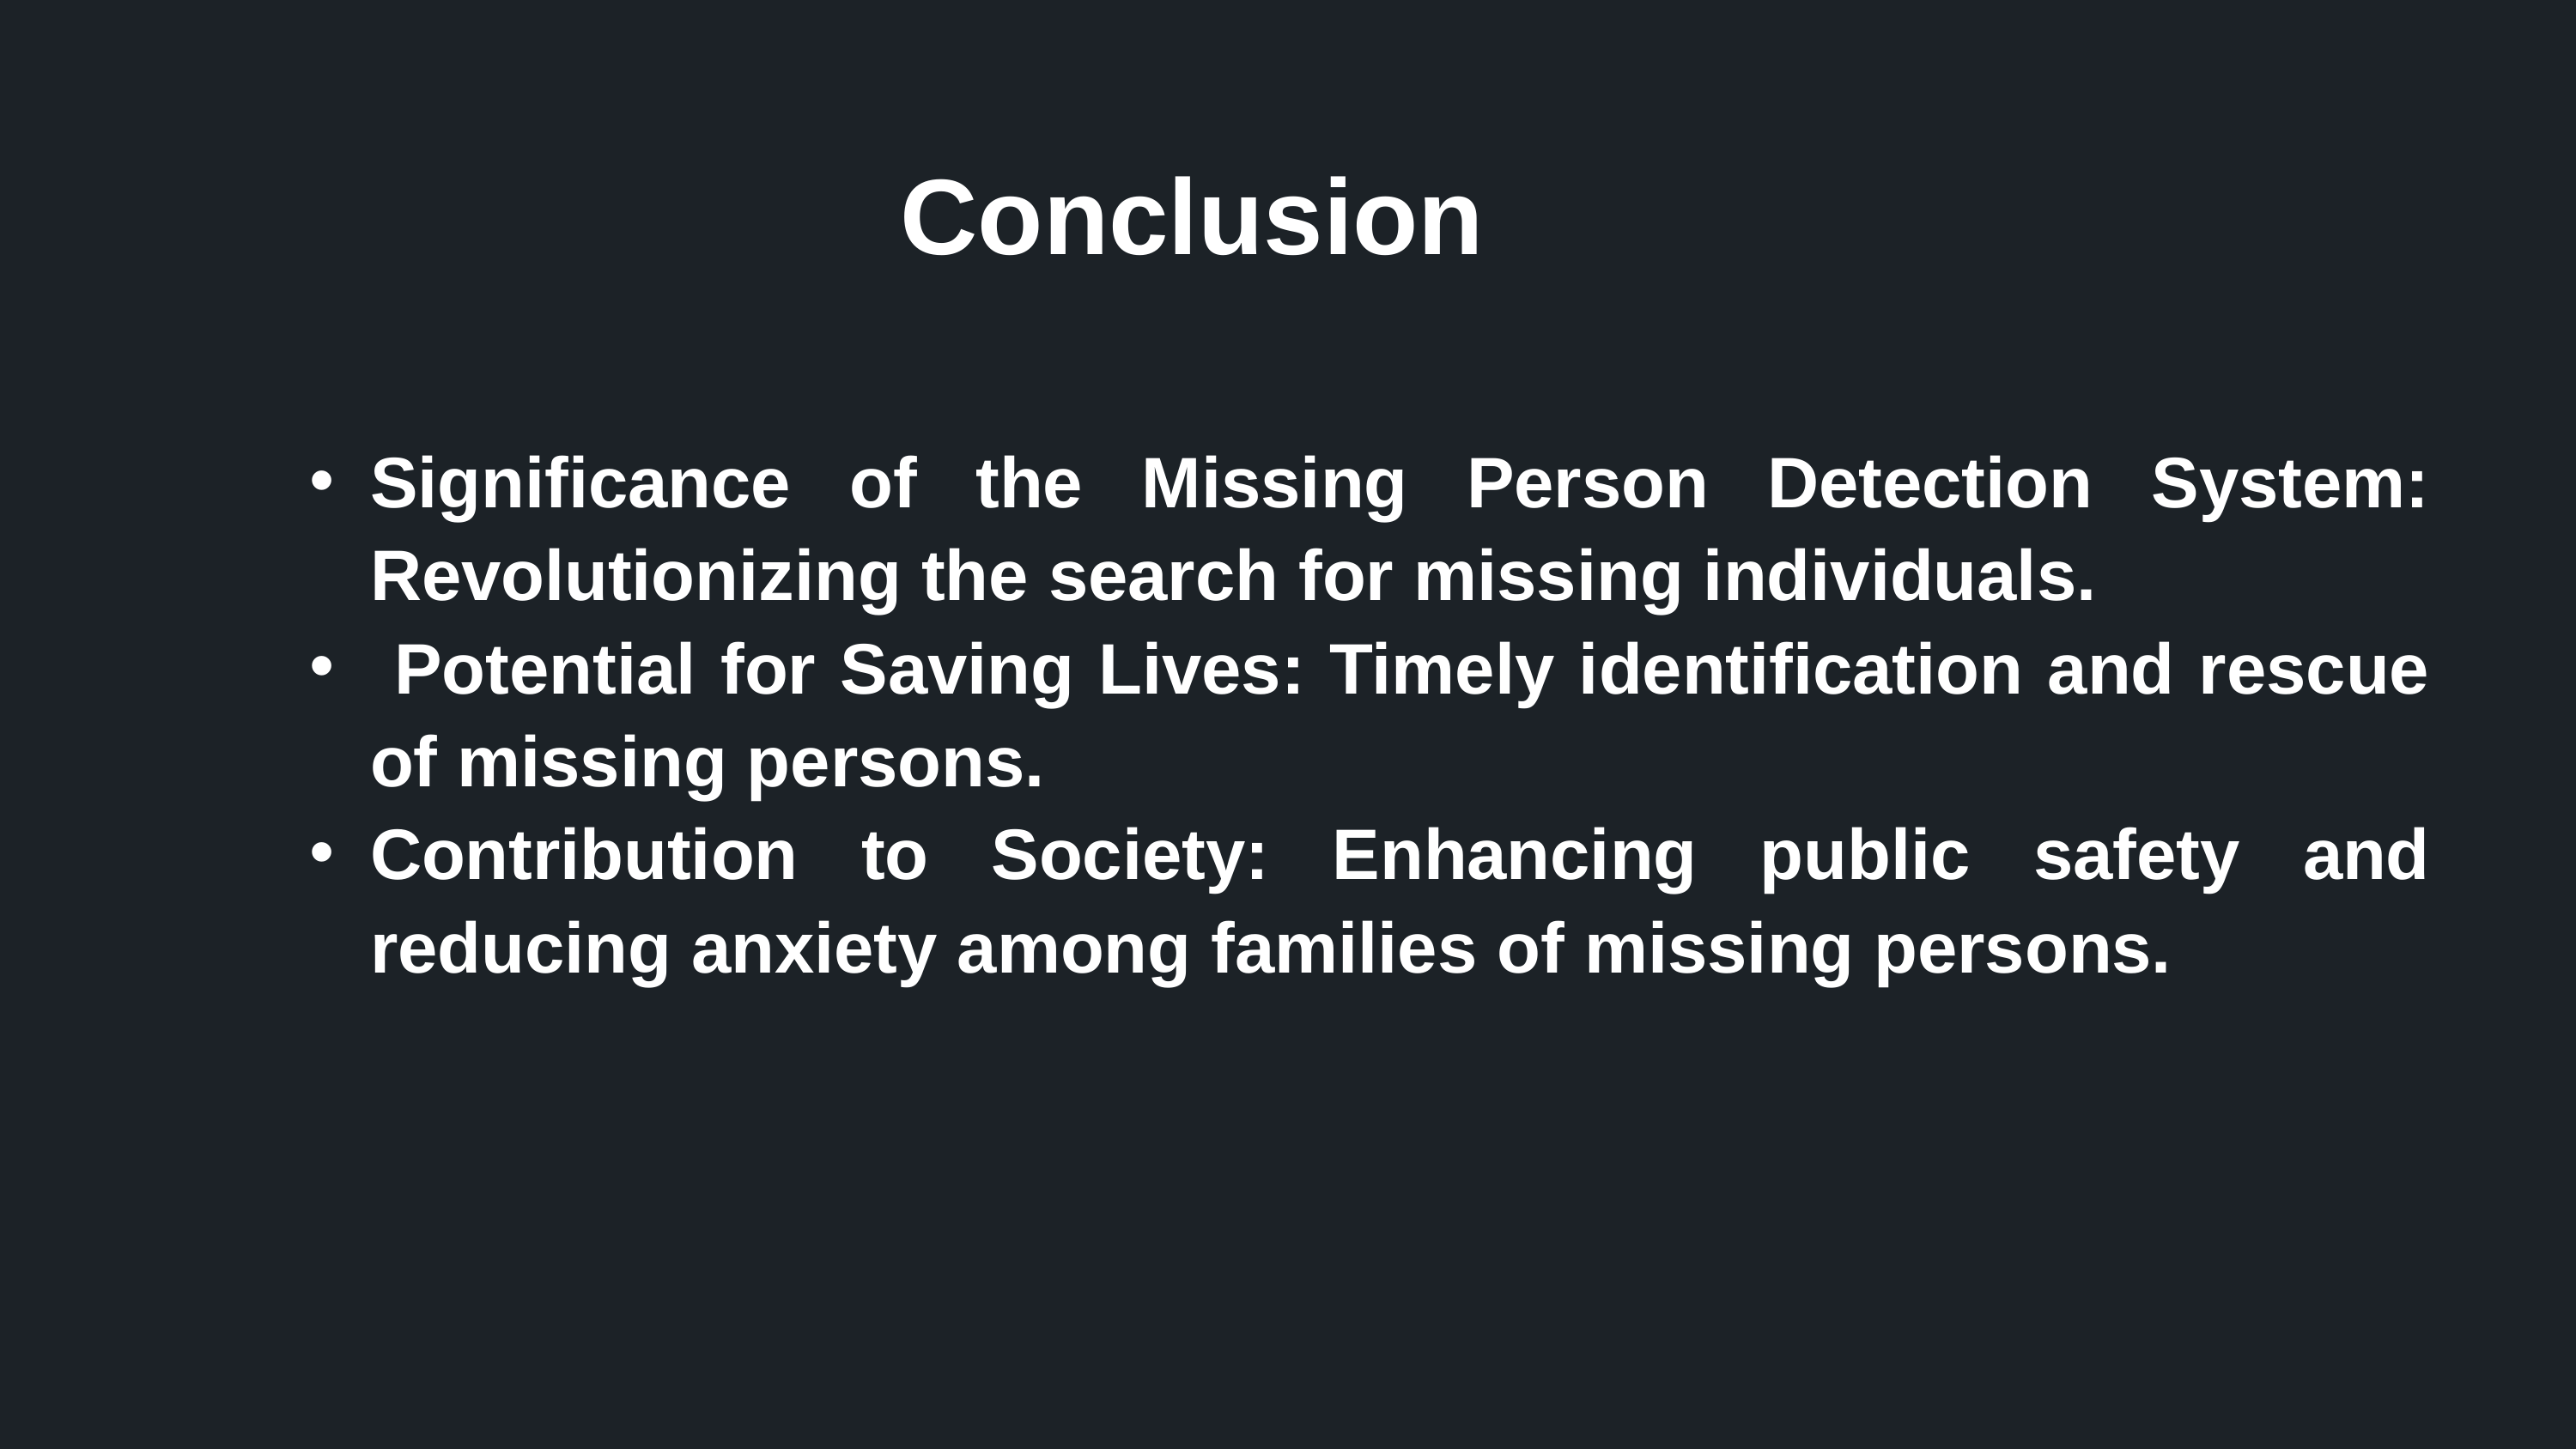

Conclusion
Significance of the Missing Person Detection System: Revolutionizing the search for missing individuals.
 Potential for Saving Lives: Timely identification and rescue of missing persons.
Contribution to Society: Enhancing public safety and reducing anxiety among families of missing persons.